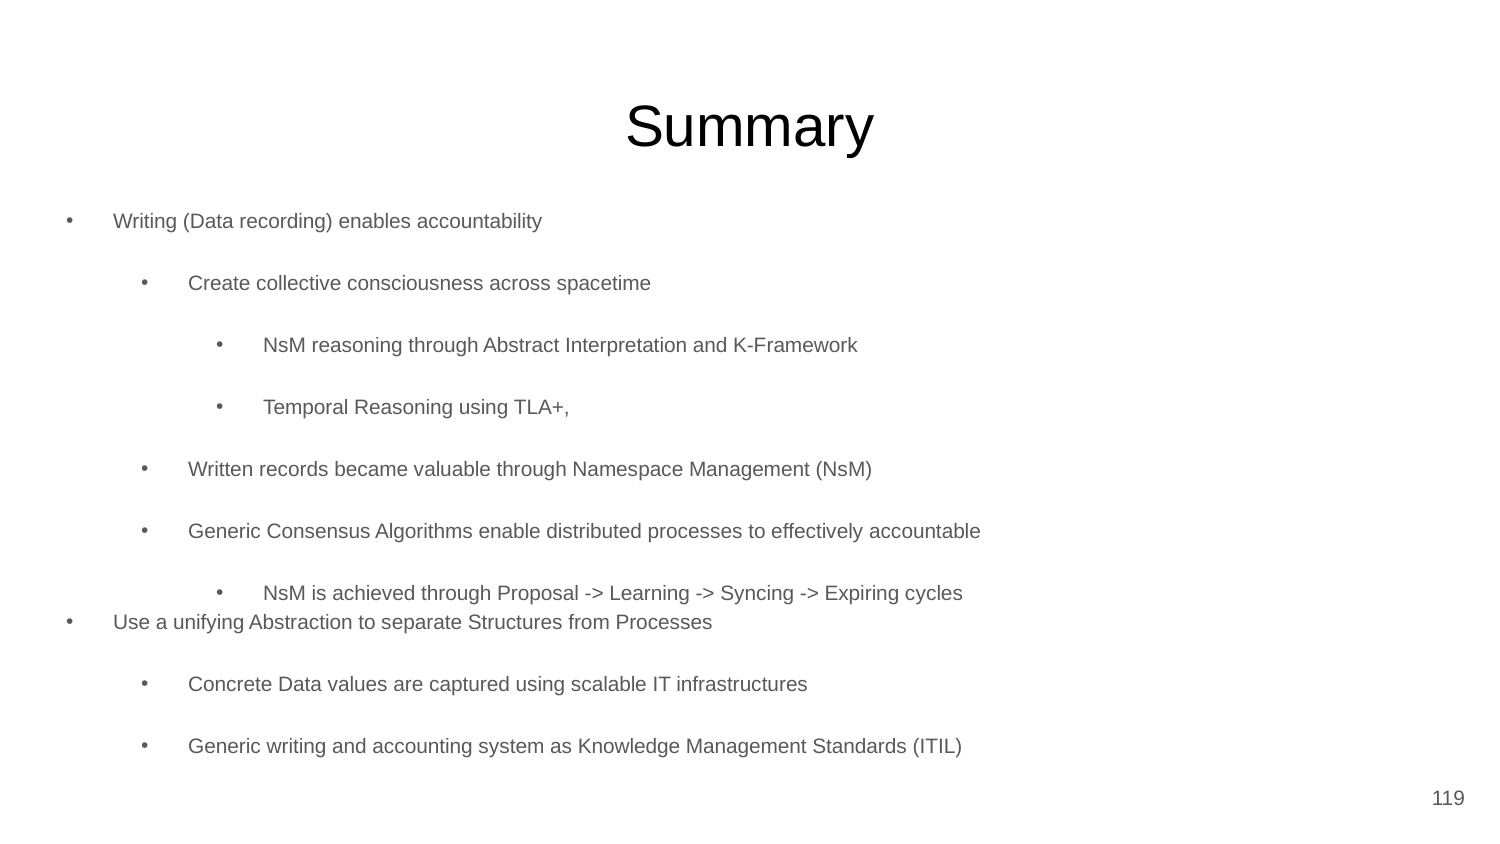

# Summary
Writing (Data recording) enables accountability
Create collective consciousness across spacetime
NsM reasoning through Abstract Interpretation and K-Framework
Temporal Reasoning using TLA+,
Written records became valuable through Namespace Management (NsM)
Generic Consensus Algorithms enable distributed processes to effectively accountable
NsM is achieved through Proposal -> Learning -> Syncing -> Expiring cycles
Use a unifying Abstraction to separate Structures from Processes
Concrete Data values are captured using scalable IT infrastructures
Generic writing and accounting system as Knowledge Management Standards (ITIL)

119